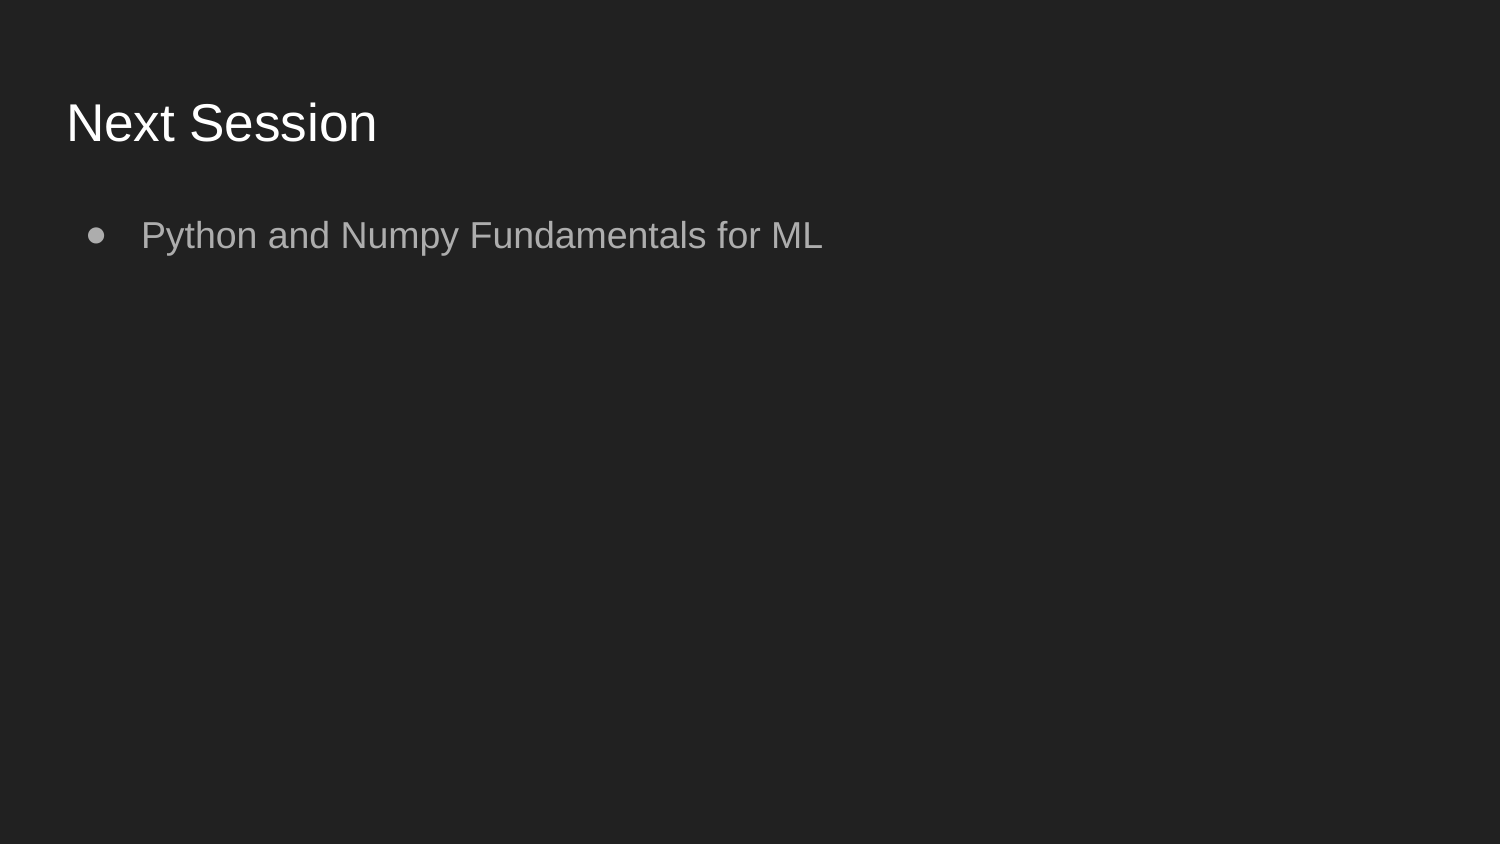

# Next Session
Python and Numpy Fundamentals for ML